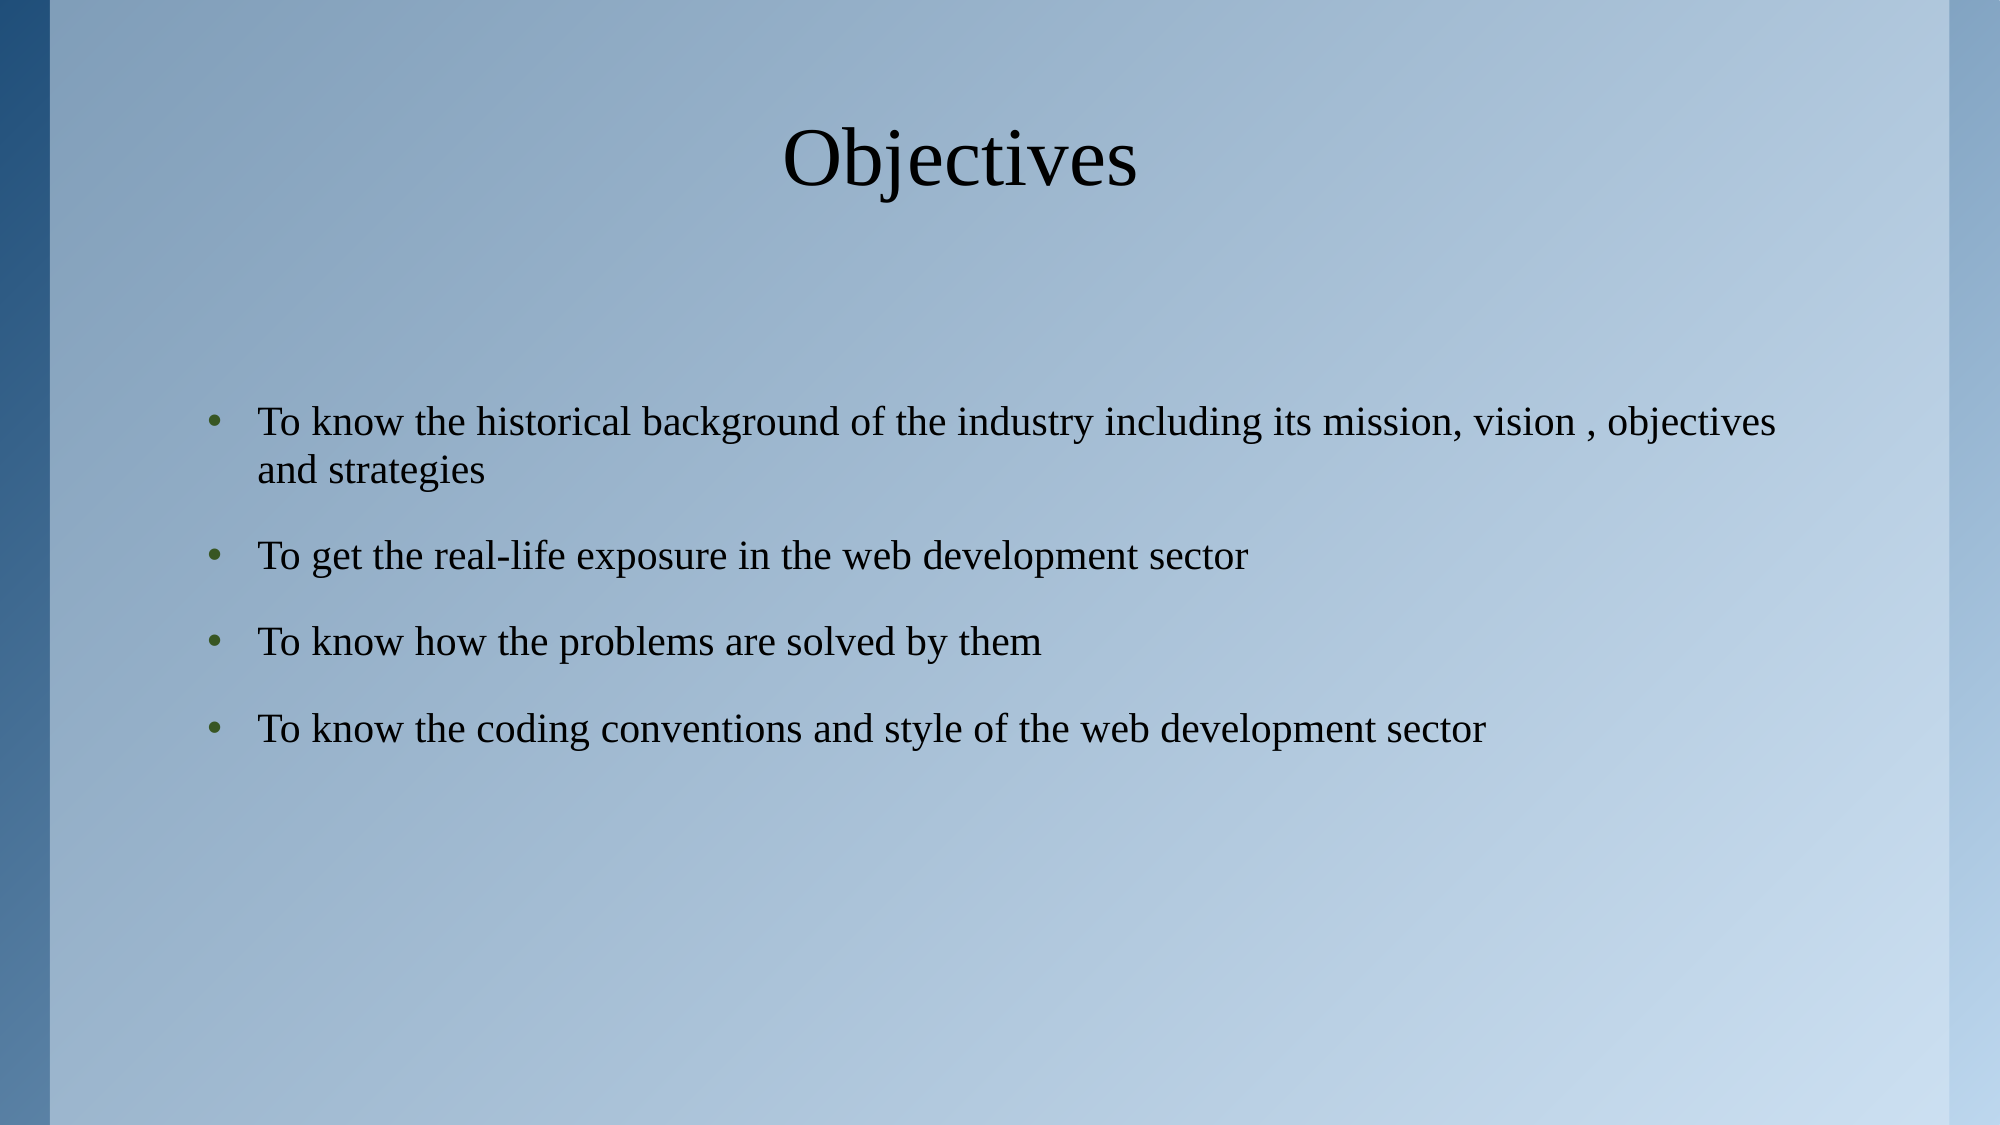

# Objectives
To know the historical background of the industry including its mission, vision , objectives and strategies
To get the real-life exposure in the web development sector
To know how the problems are solved by them
To know the coding conventions and style of the web development sector